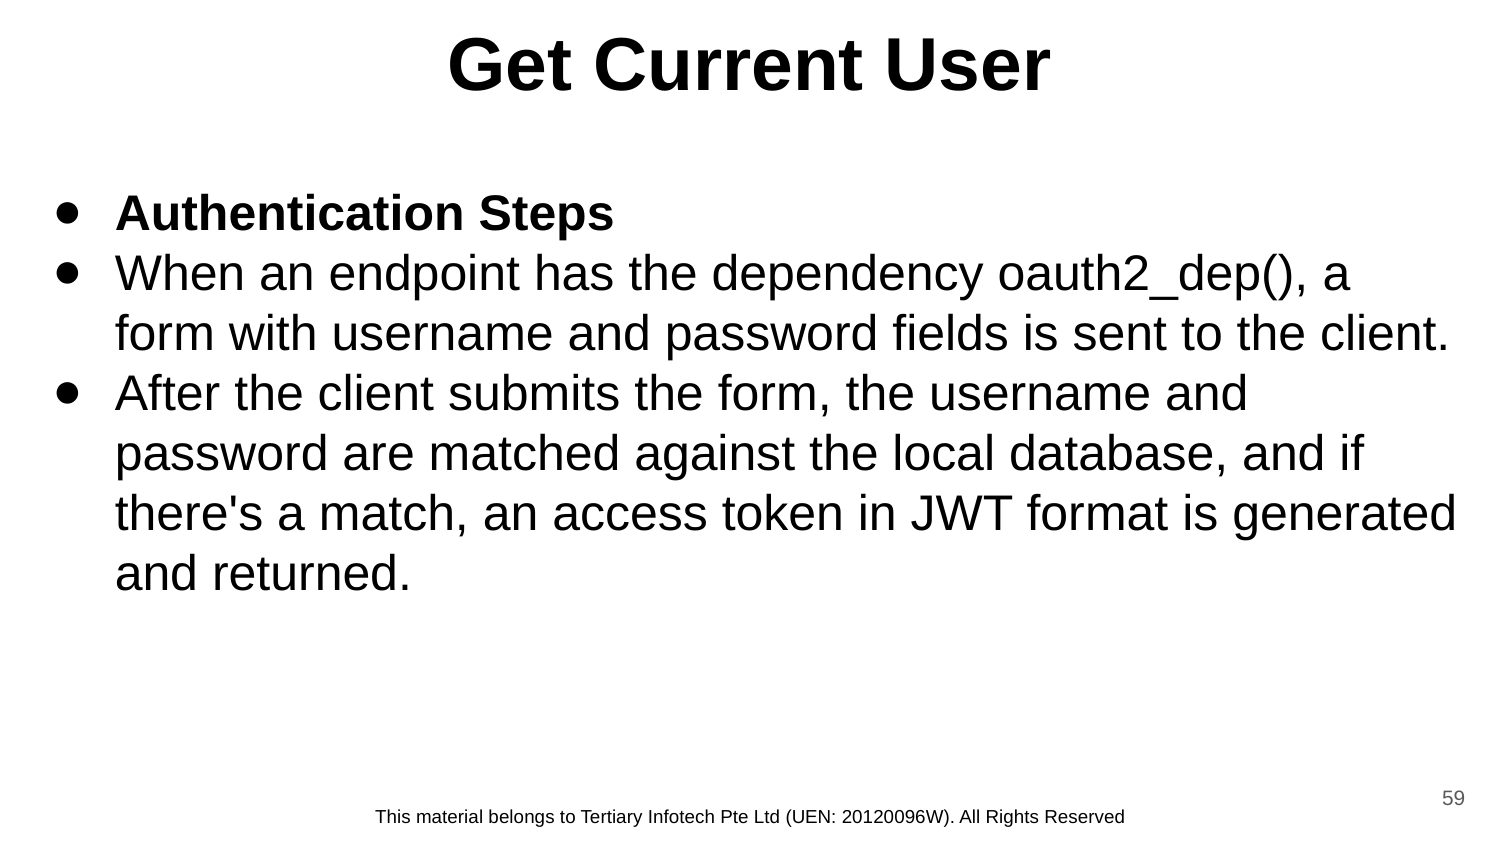

# Get Current User

Authentication Steps
When an endpoint has the dependency oauth2_dep(), a form with username and password fields is sent to the client.
After the client submits the form, the username and password are matched against the local database, and if there's a match, an access token in JWT format is generated and returned.
59